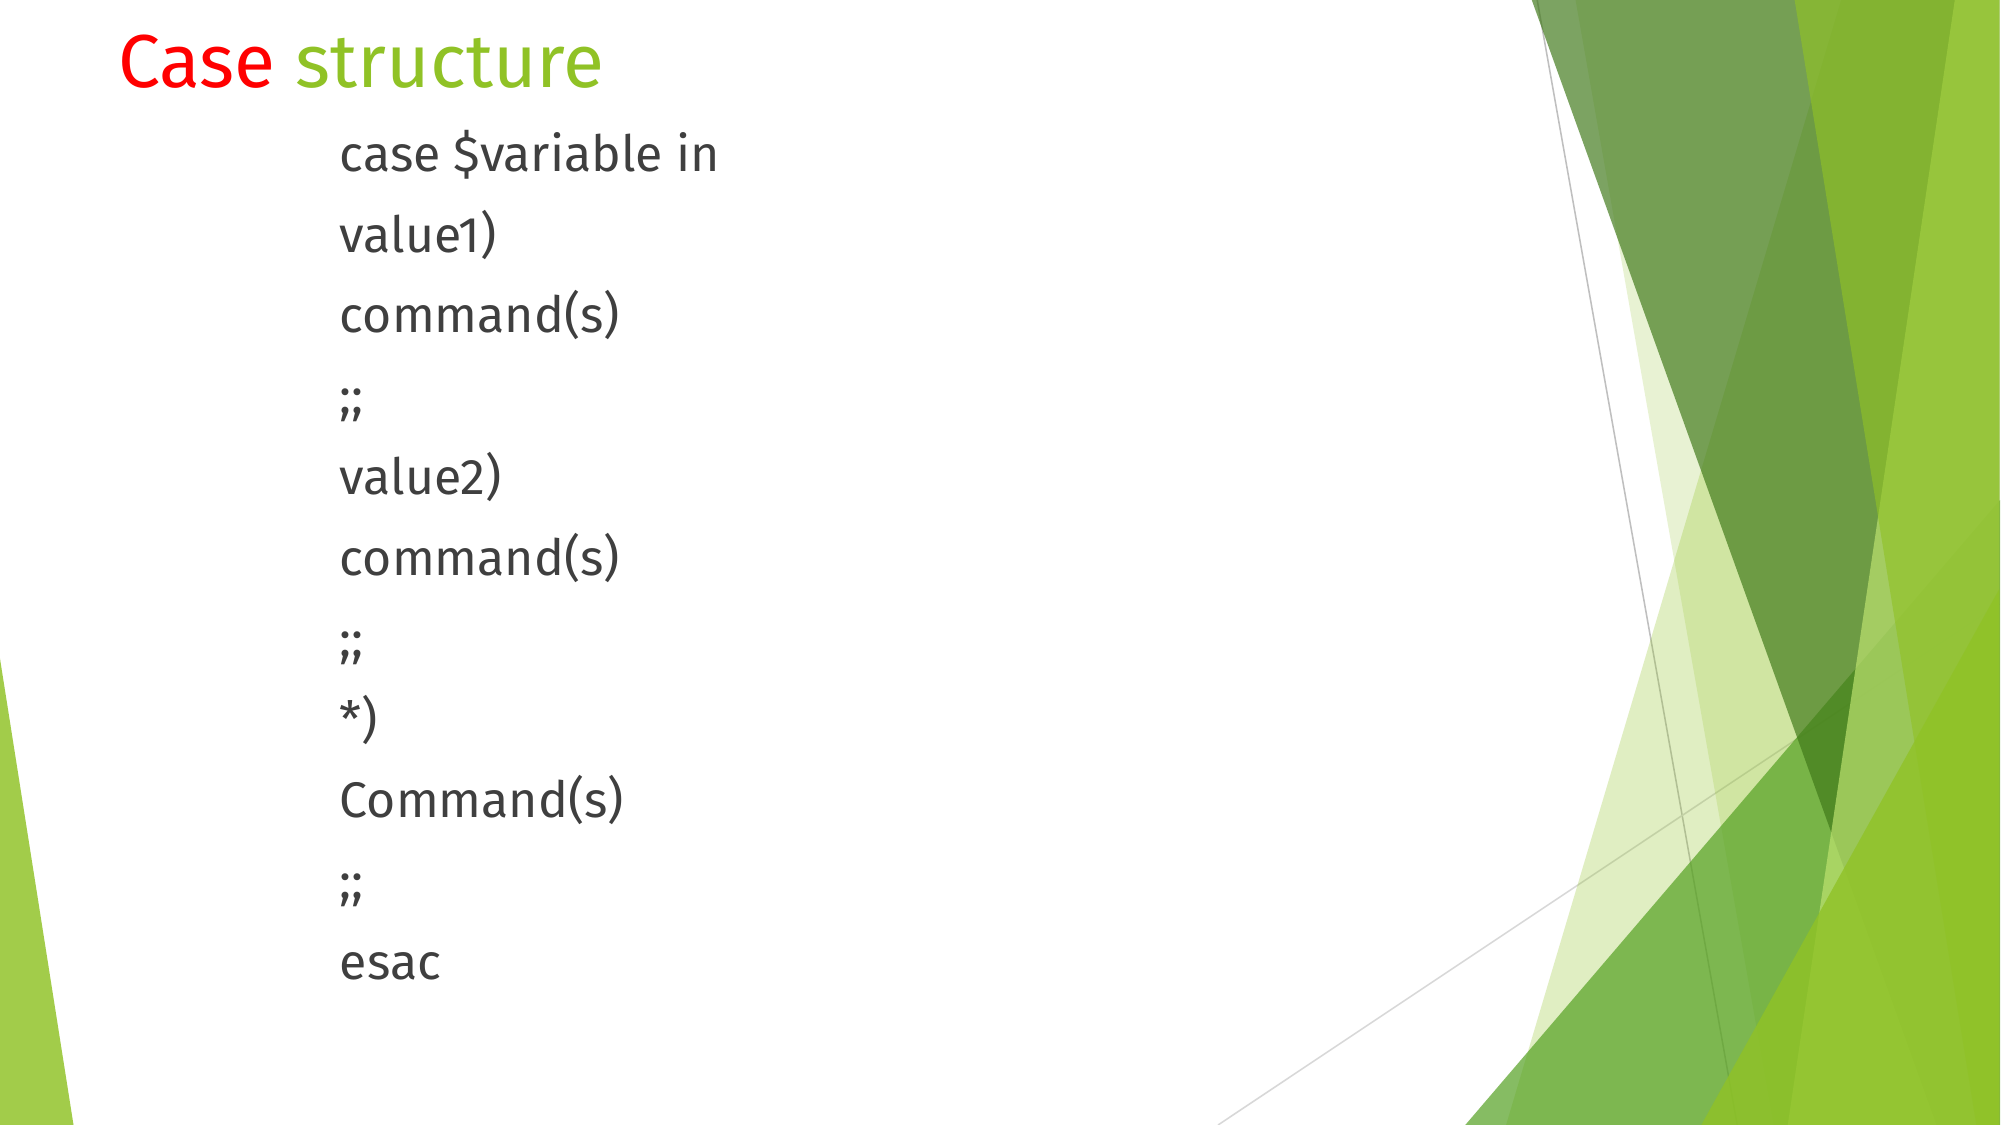

# Case structure
case $variable in
value1)
command(s)
;;
value2)
command(s)
;;
*)
Command(s)
;;
esac